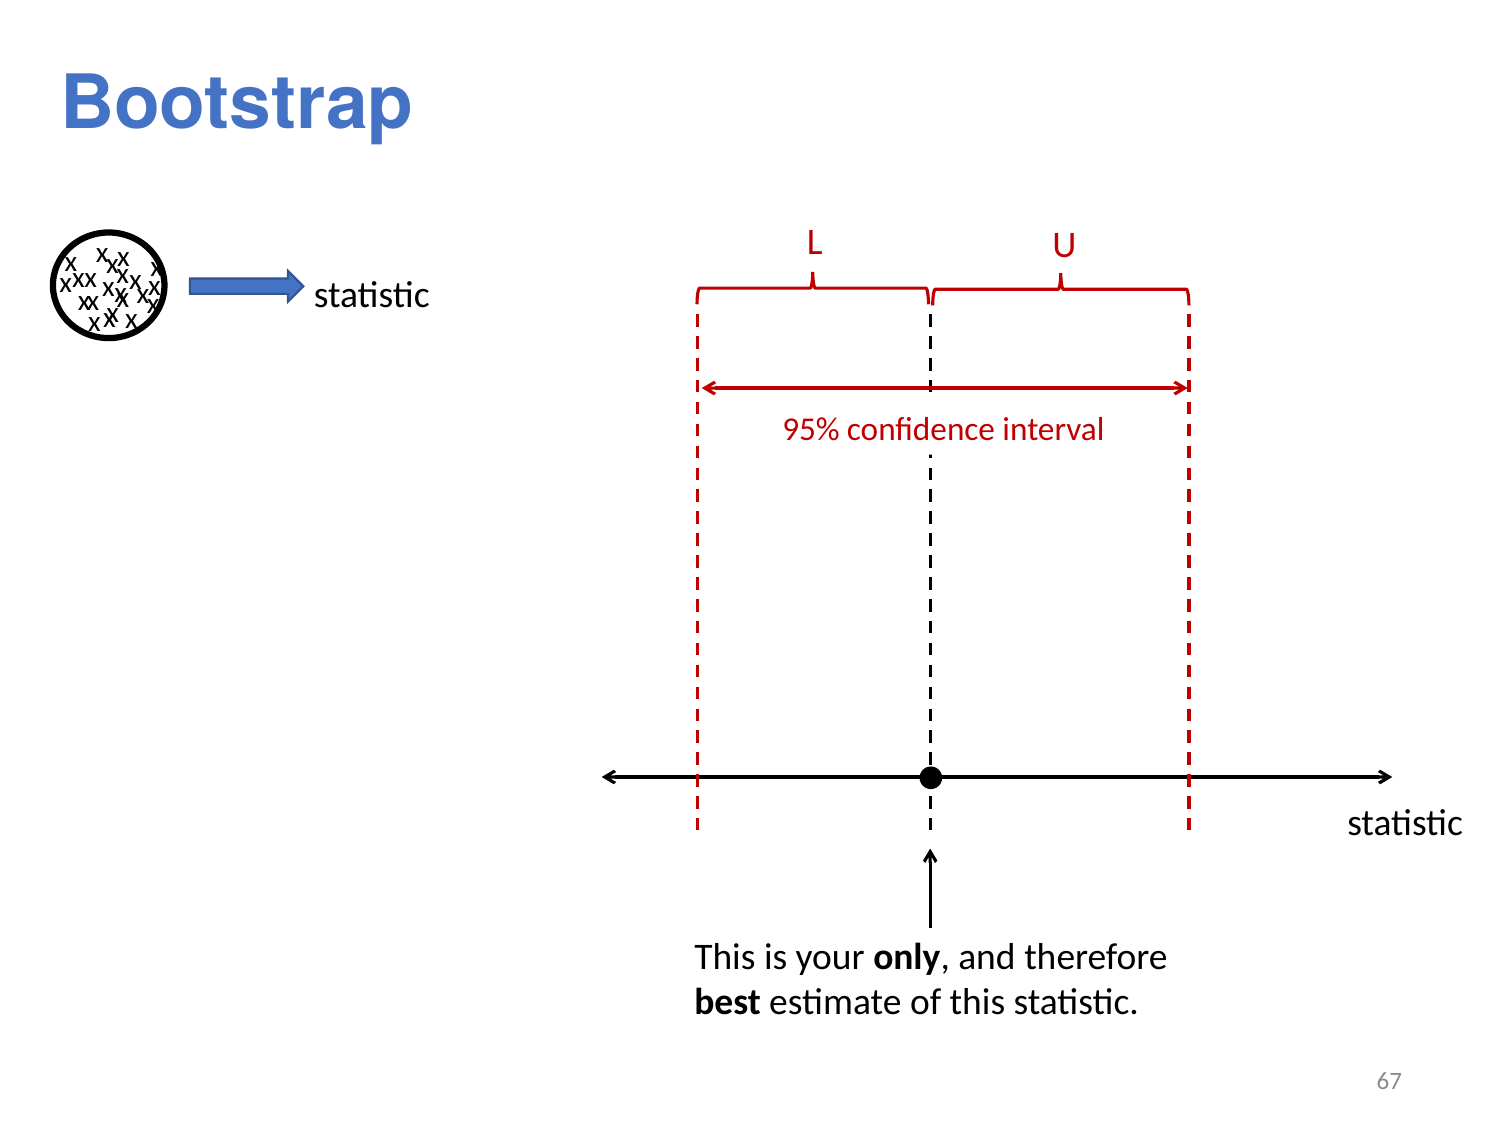

# Bootstrap

L
U
x
x

x
x
x
x
x
x
x
x
x
x
x
x
x
x
x
x
x
x
x
x
statistic

95% confidence interval

statistic
This is your only, and therefore best estimate of this statistic.
67